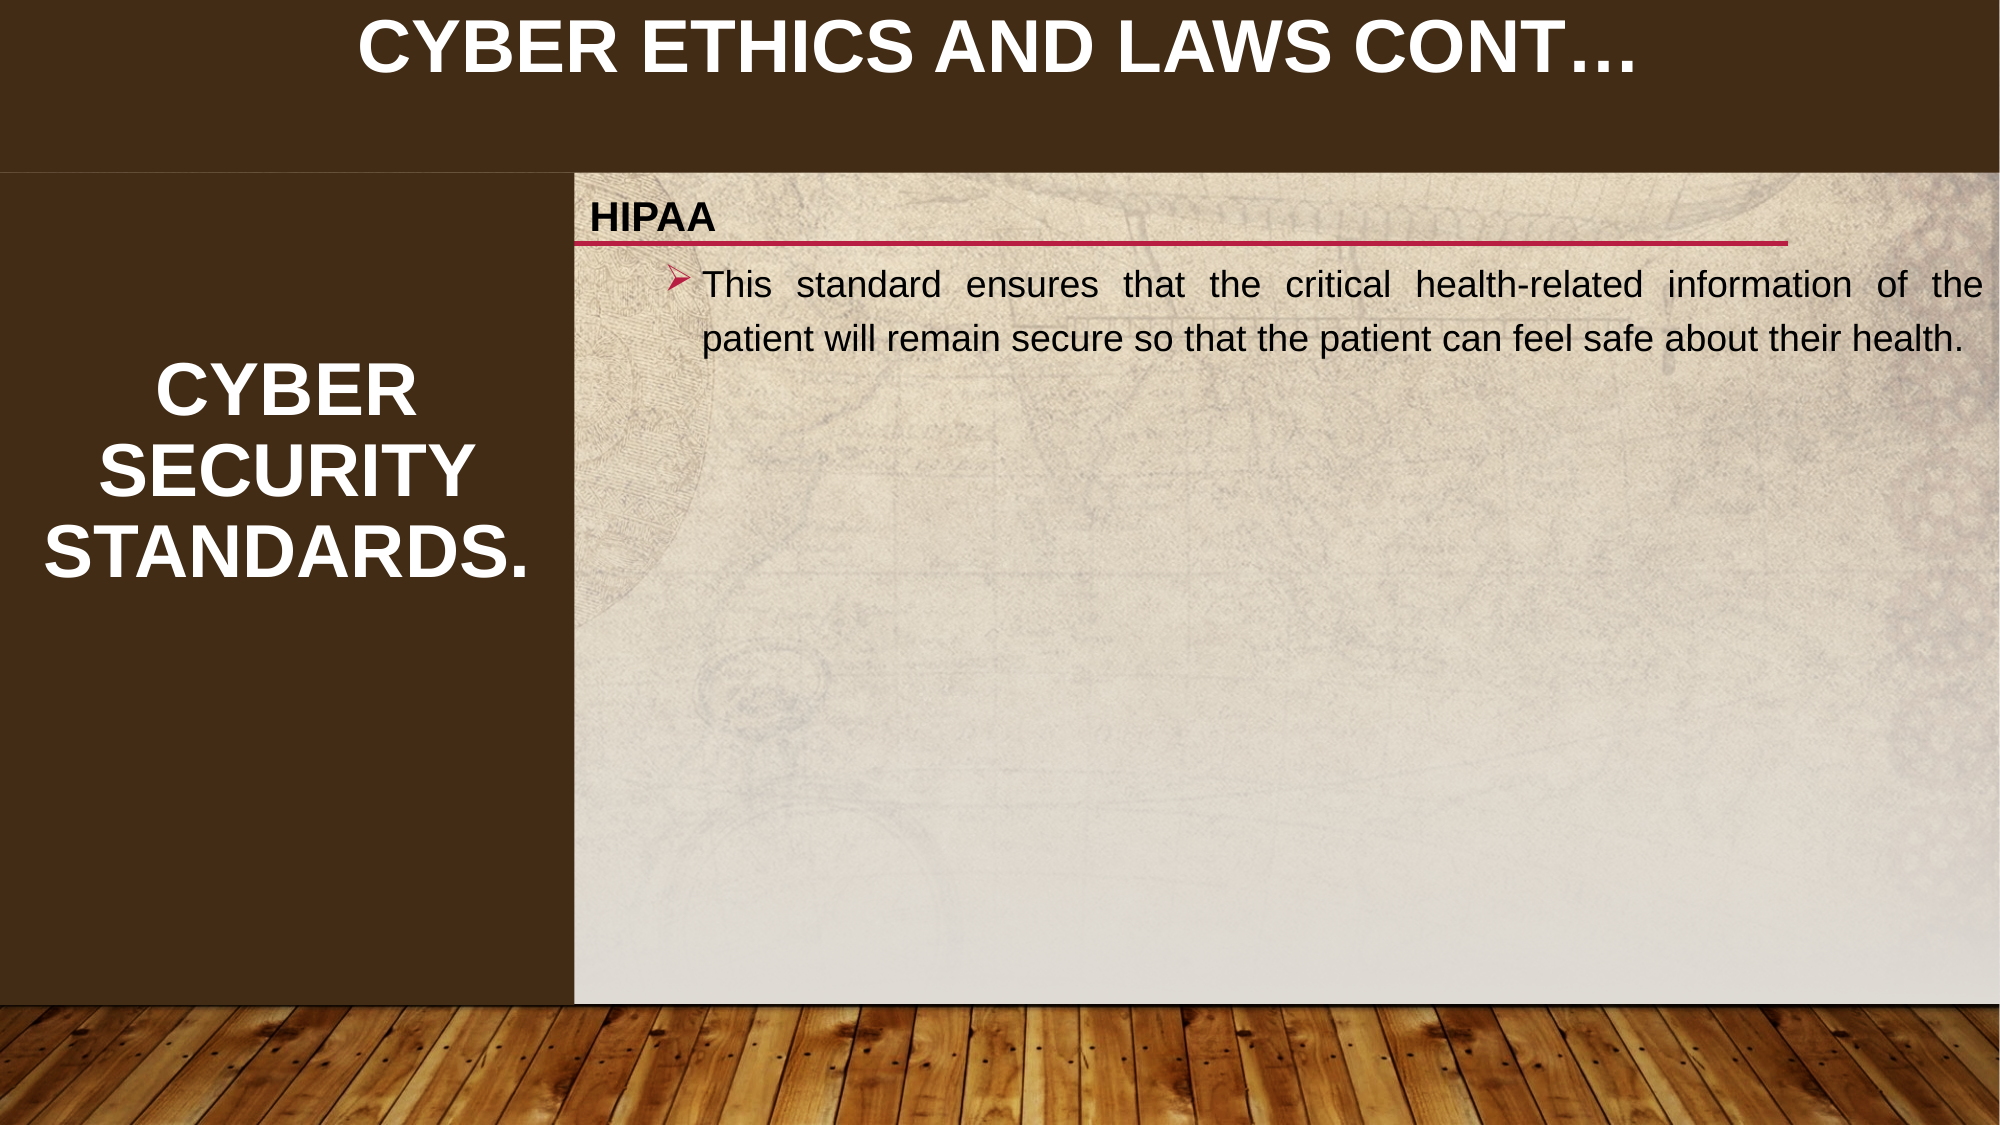

133
# CYBER ETHICS AND LAWS cont…

CYBER SECURITY STANDARDS.
HIPAA
This standard ensures that the critical health-related information of the patient will remain secure so that the patient can feel safe about their health.